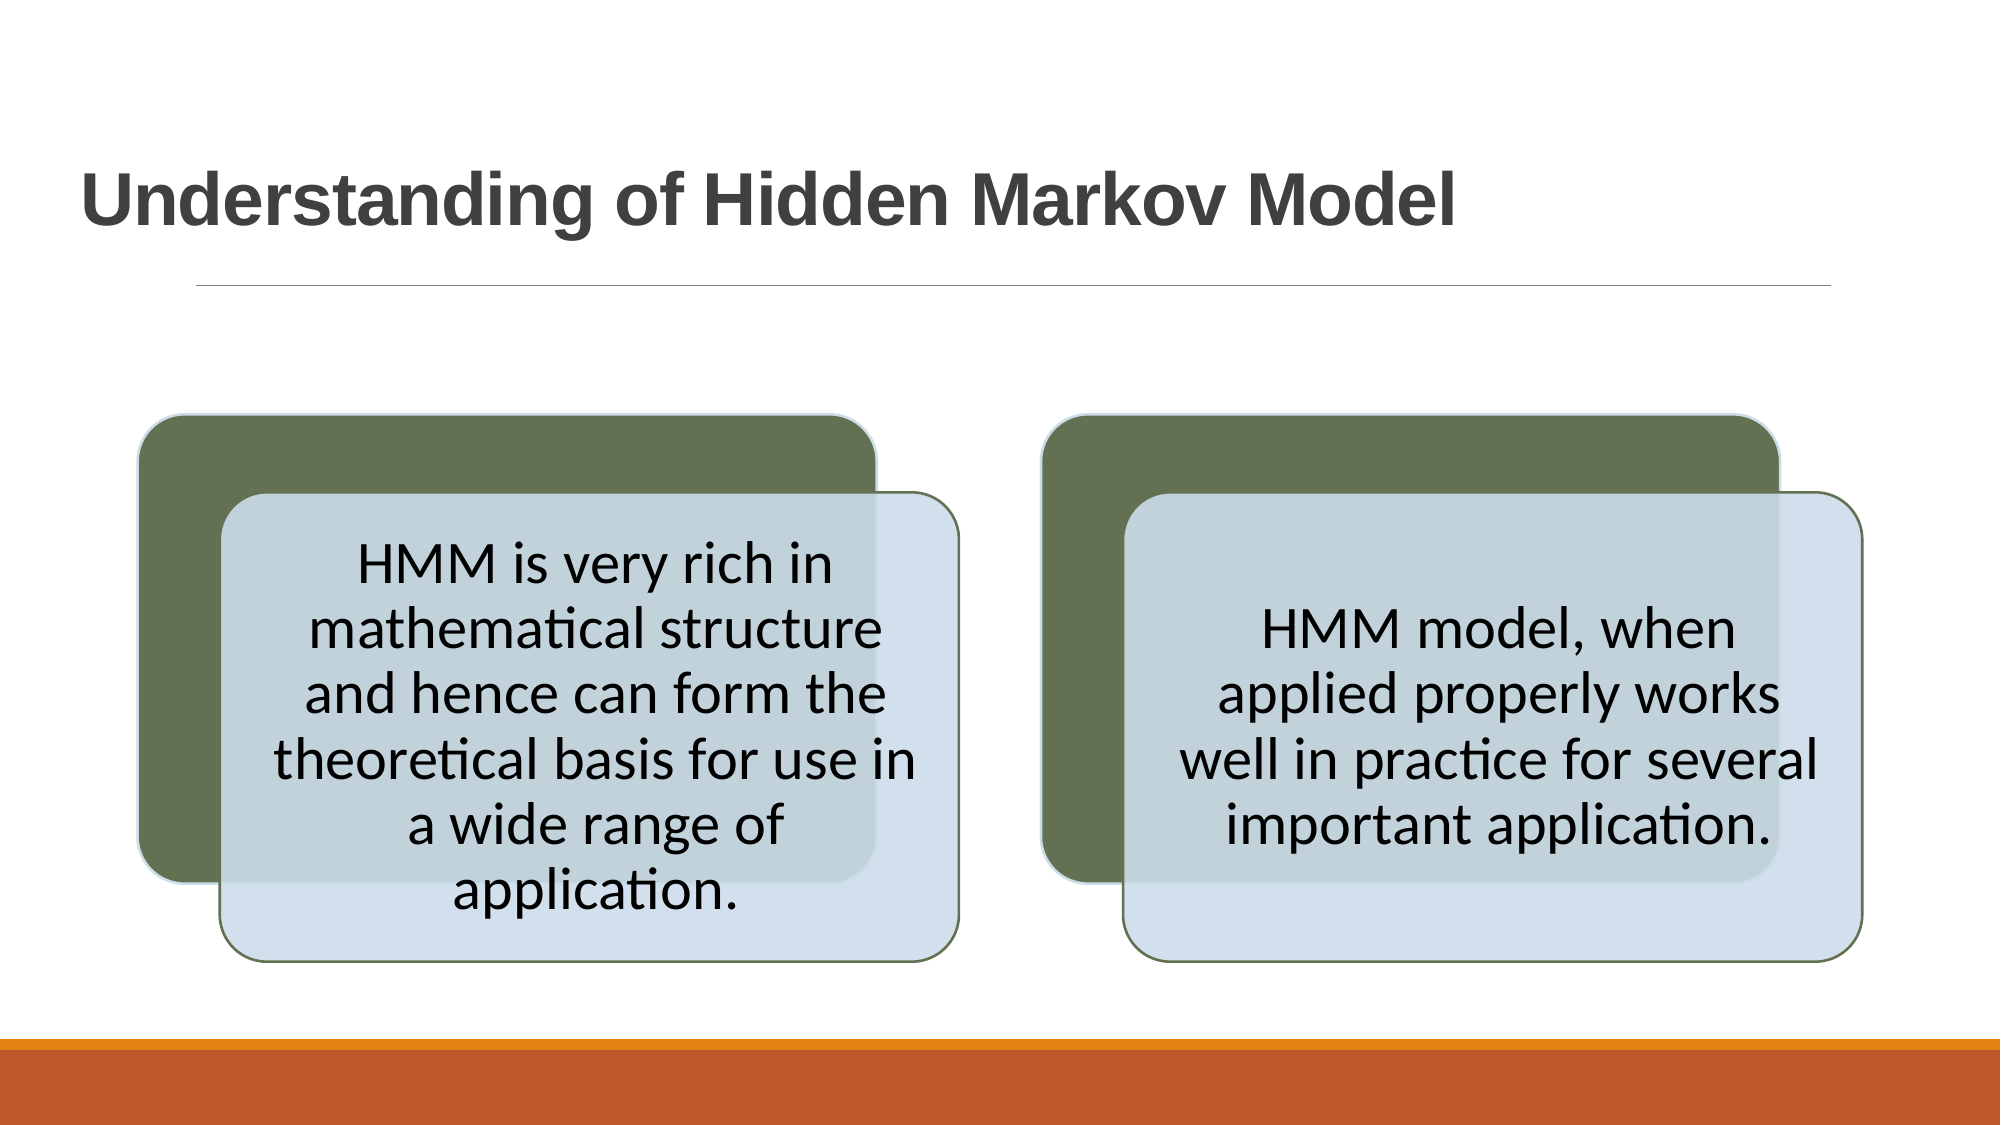

# Understanding of Hidden Markov Model

HMM is very rich in mathematical structure and hence can form the theoretical basis for use in a wide range of application.
HMM model, when applied properly works well in practice for several important application.